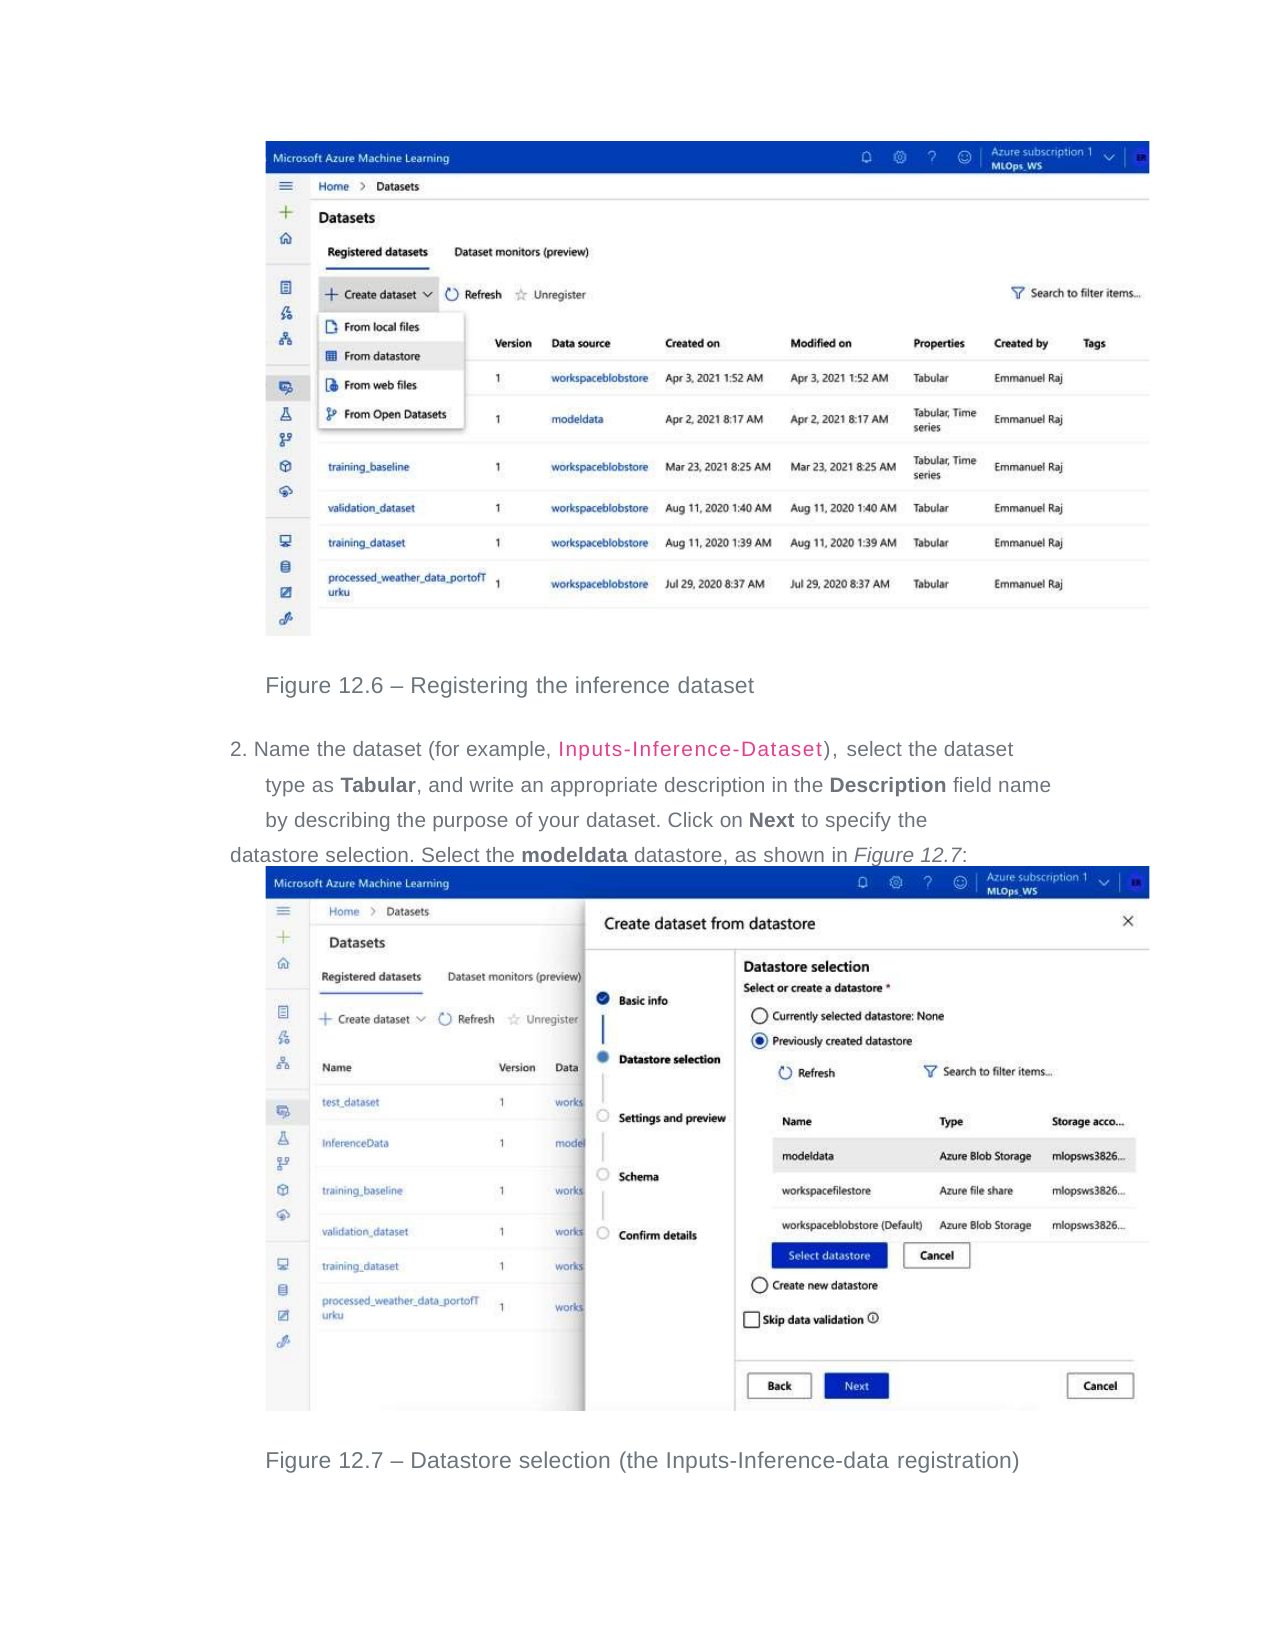

Figure 12.6 – Registering the inference dataset

2. Name the dataset (for example, Inputs-Inference-Dataset), select the dataset  type as Tabular, and write an appropriate description in the Description field name  by describing the purpose of your dataset. Click on Next to specify the
datastore selection. Select the modeldata datastore, as shown in Figure 12.7:

Figure 12.7 – Datastore selection (the Inputs-Inference-data registration)